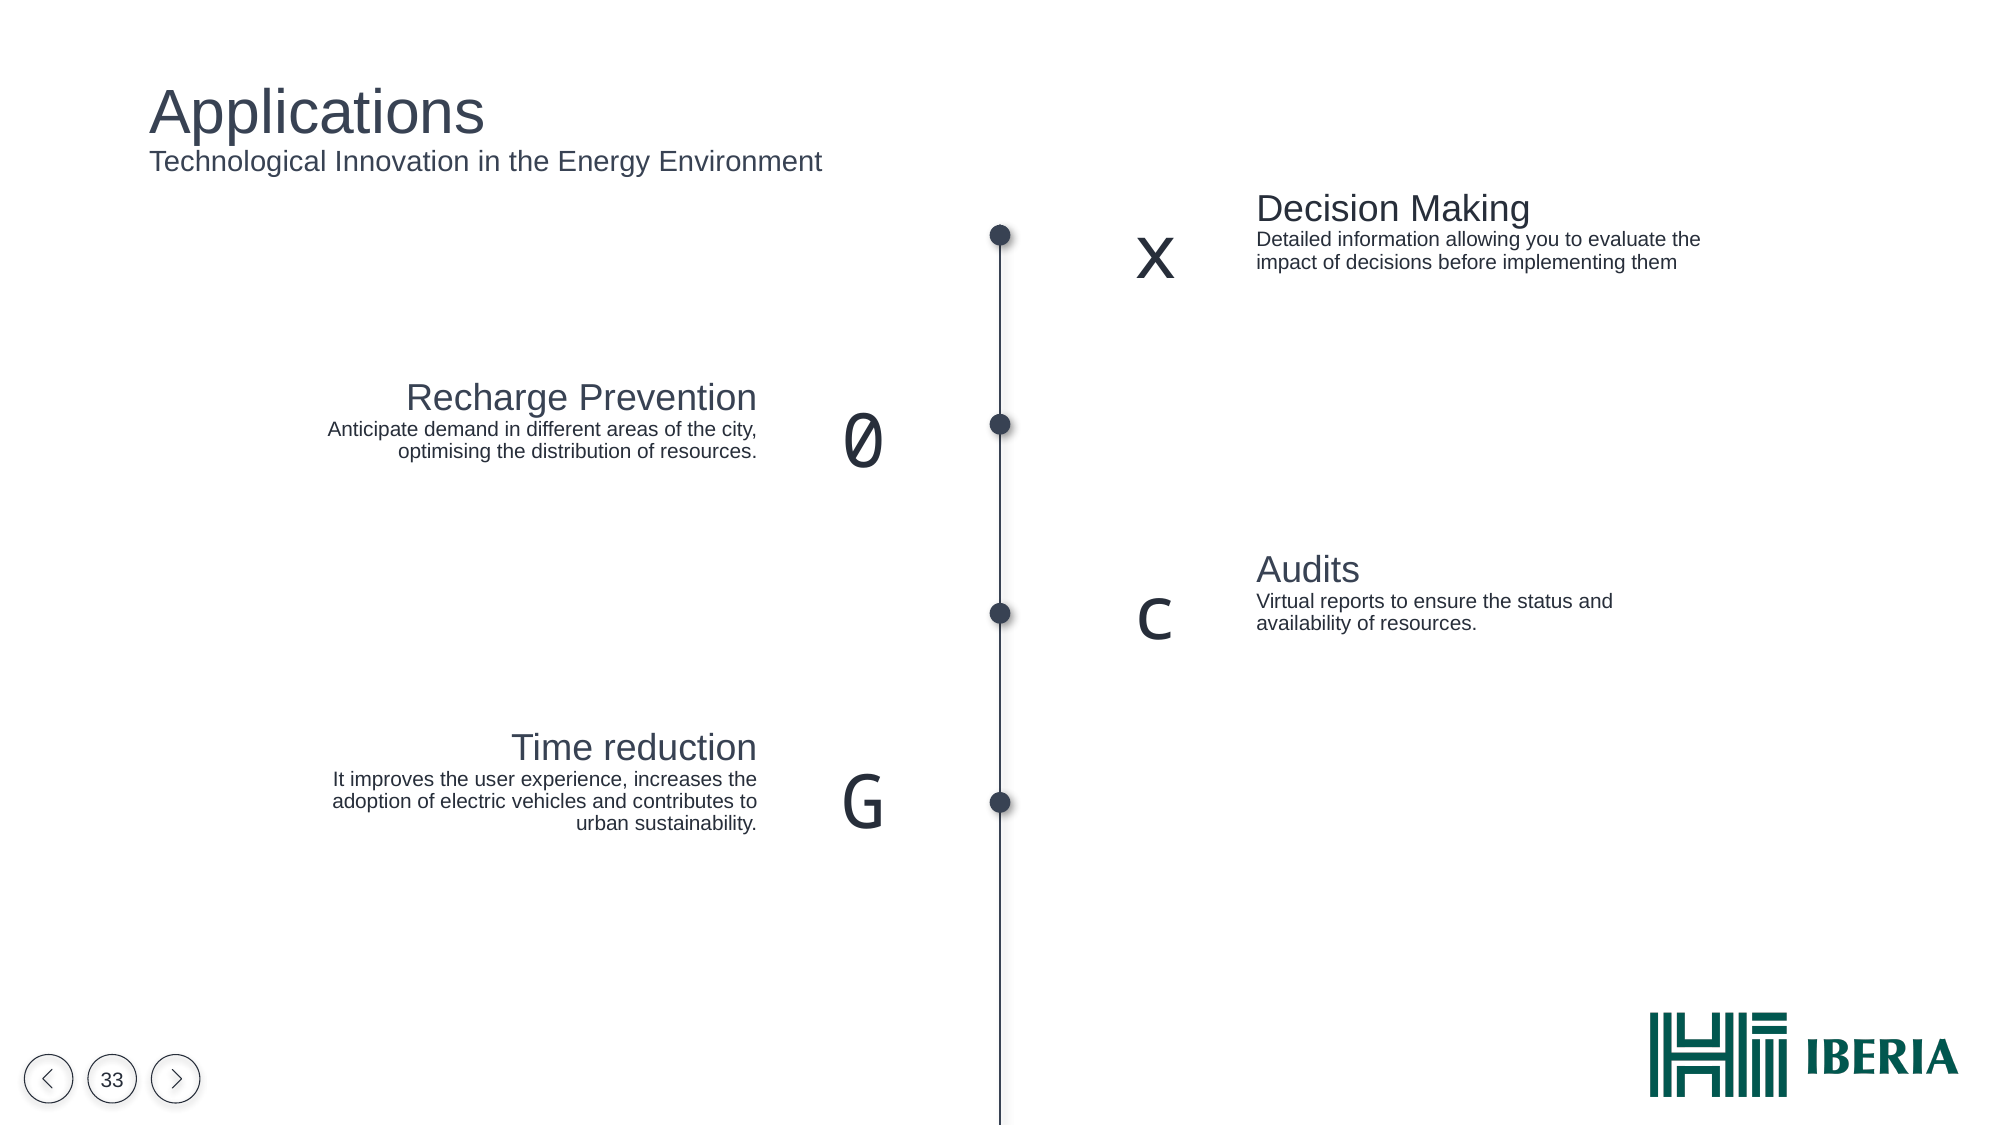

Applications
Technological Innovation in the Energy Environment
Decision Making
Detailed information allowing you to evaluate the impact of decisions before implementing them
x

Recharge Prevention
Anticipate demand in different areas of the city, optimising the distribution of resources.
0

Audits
Virtual reports to ensure the status and availability of resources.
c

Time reduction
It improves the user experience, increases the adoption of electric vehicles and contributes to urban sustainability.
G